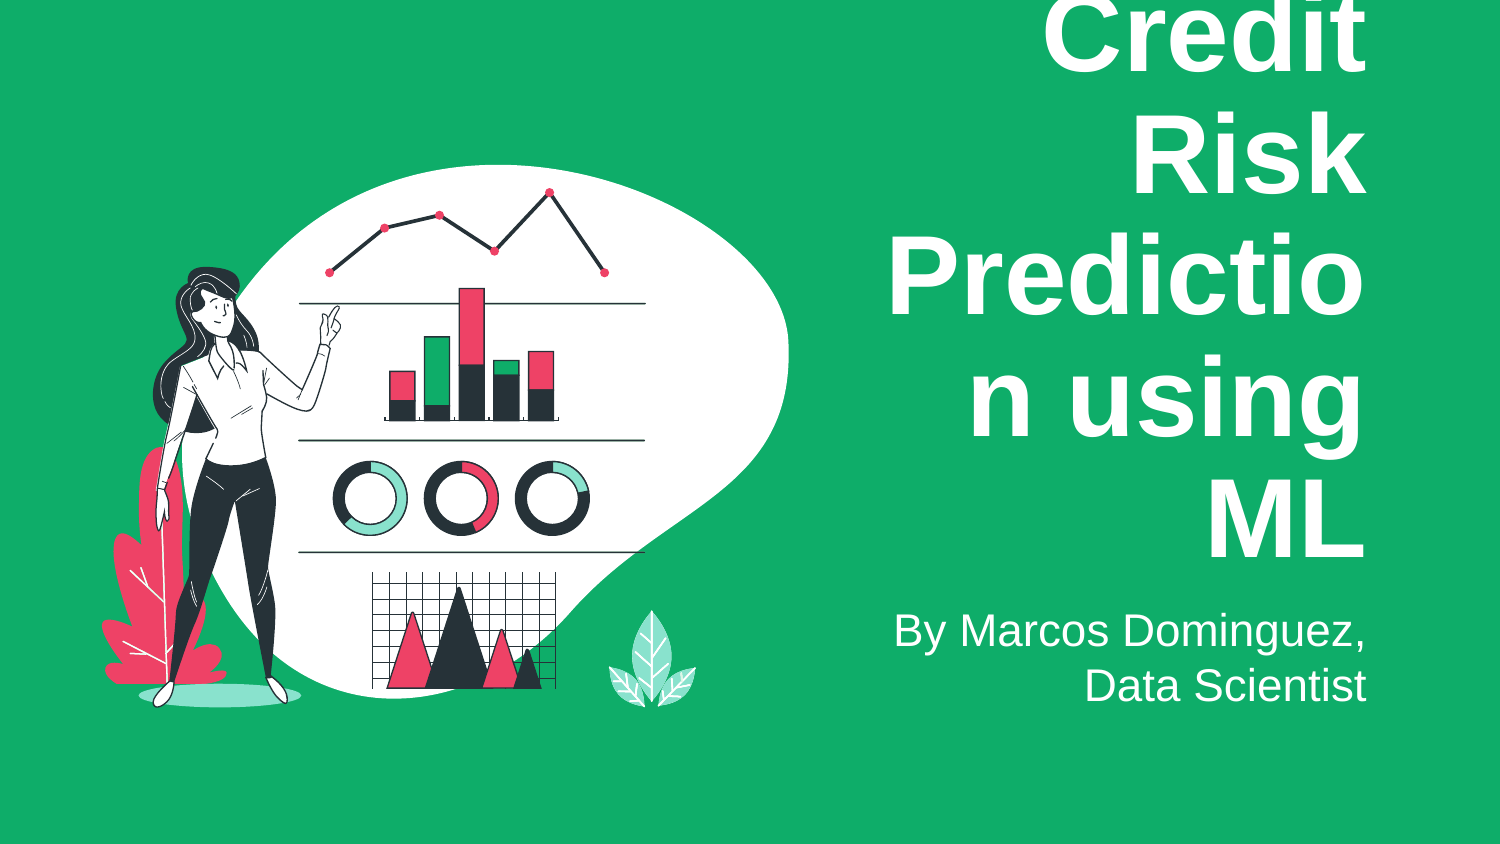

# Credit Risk Prediction using ML
By Marcos Dominguez, Data Scientist